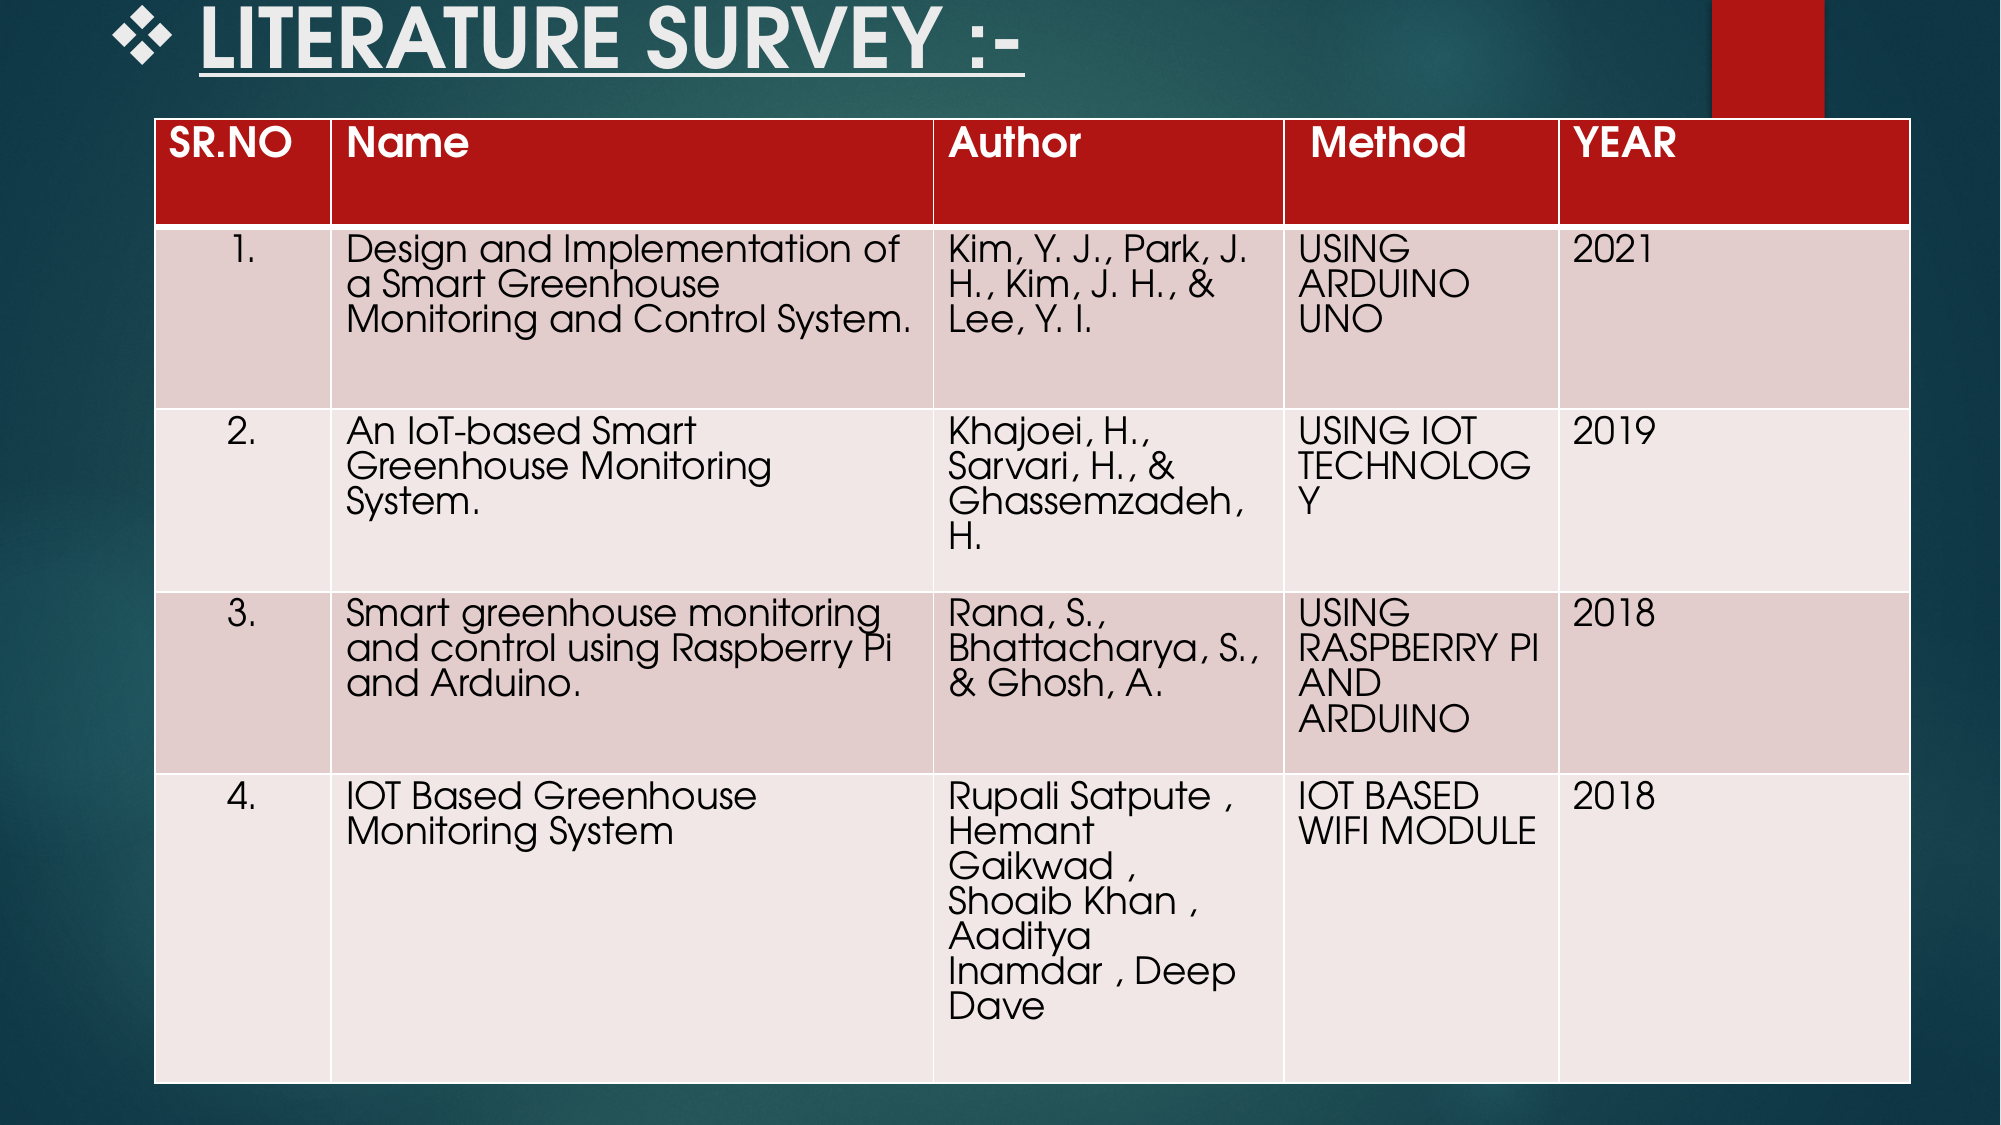

# LITERATURE SURVEY :-
| SR.NO | Name | Author | Method | YEAR |
| --- | --- | --- | --- | --- |
| 1. | Design and Implementation of a Smart Greenhouse Monitoring and Control System. | Kim, Y. J., Park, J. H., Kim, J. H., & Lee, Y. I. | USING ARDUINO UNO | 2021 |
| 2. | An IoT-based Smart Greenhouse Monitoring System. | Khajoei, H., Sarvari, H., & Ghassemzadeh, H. | USING IOT TECHNOLOGY | 2019 |
| 3. | Smart greenhouse monitoring and control using Raspberry Pi and Arduino. | Rana, S., Bhattacharya, S., & Ghosh, A. | USING RASPBERRY PI AND ARDUINO | 2018 |
| 4. | IOT Based Greenhouse Monitoring System | Rupali Satpute , Hemant Gaikwad , Shoaib Khan , Aaditya Inamdar , Deep Dave | IOT BASED WIFI MODULE | 2018 |